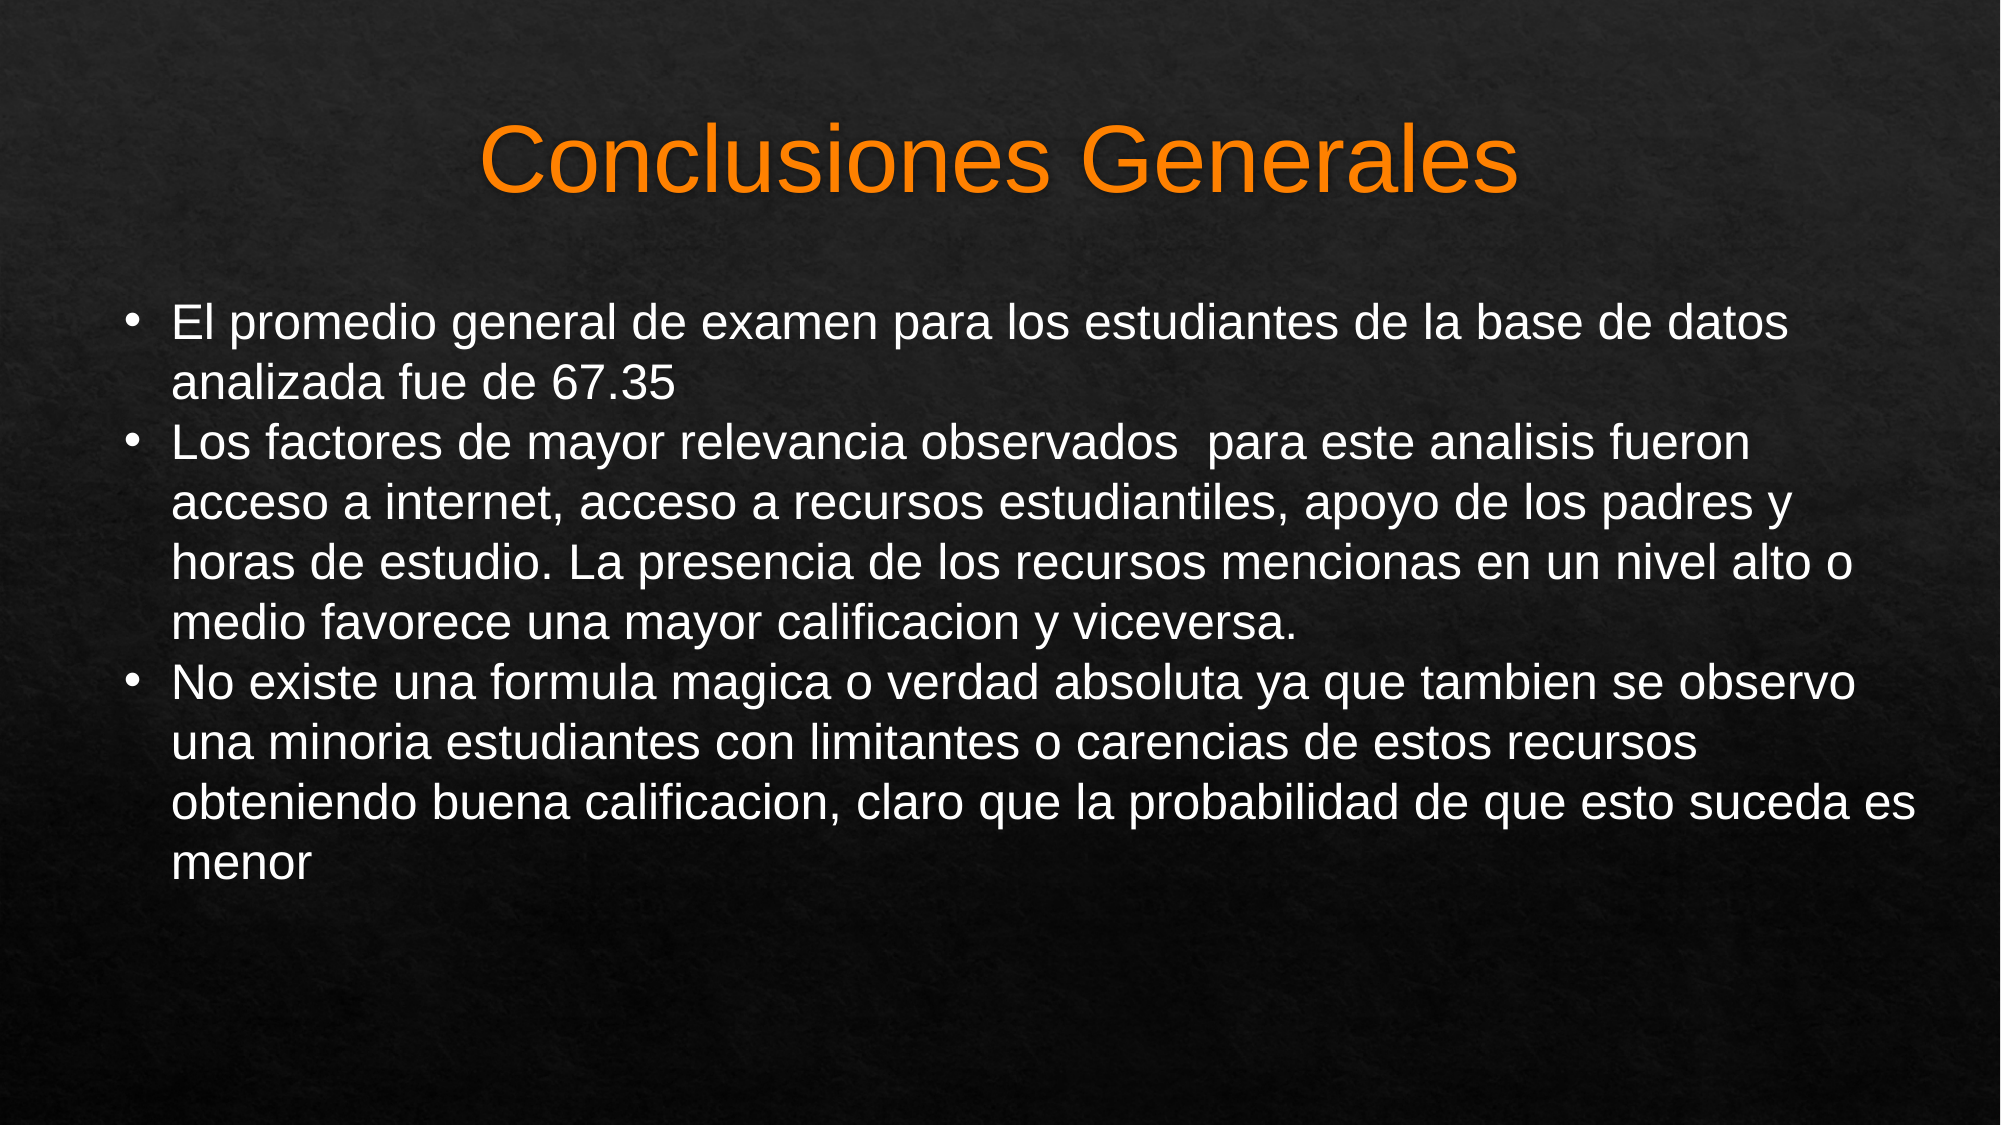

# Conclusiones Generales
El promedio general de examen para los estudiantes de la base de datos analizada fue de 67.35
Los factores de mayor relevancia observados  para este analisis fueron acceso a internet, acceso a recursos estudiantiles, apoyo de los padres y horas de estudio. La presencia de los recursos mencionas en un nivel alto o medio favorece una mayor calificacion y viceversa.
No existe una formula magica o verdad absoluta ya que tambien se observo una minoria estudiantes con limitantes o carencias de estos recursos obteniendo buena calificacion, claro que la probabilidad de que esto suceda es menor